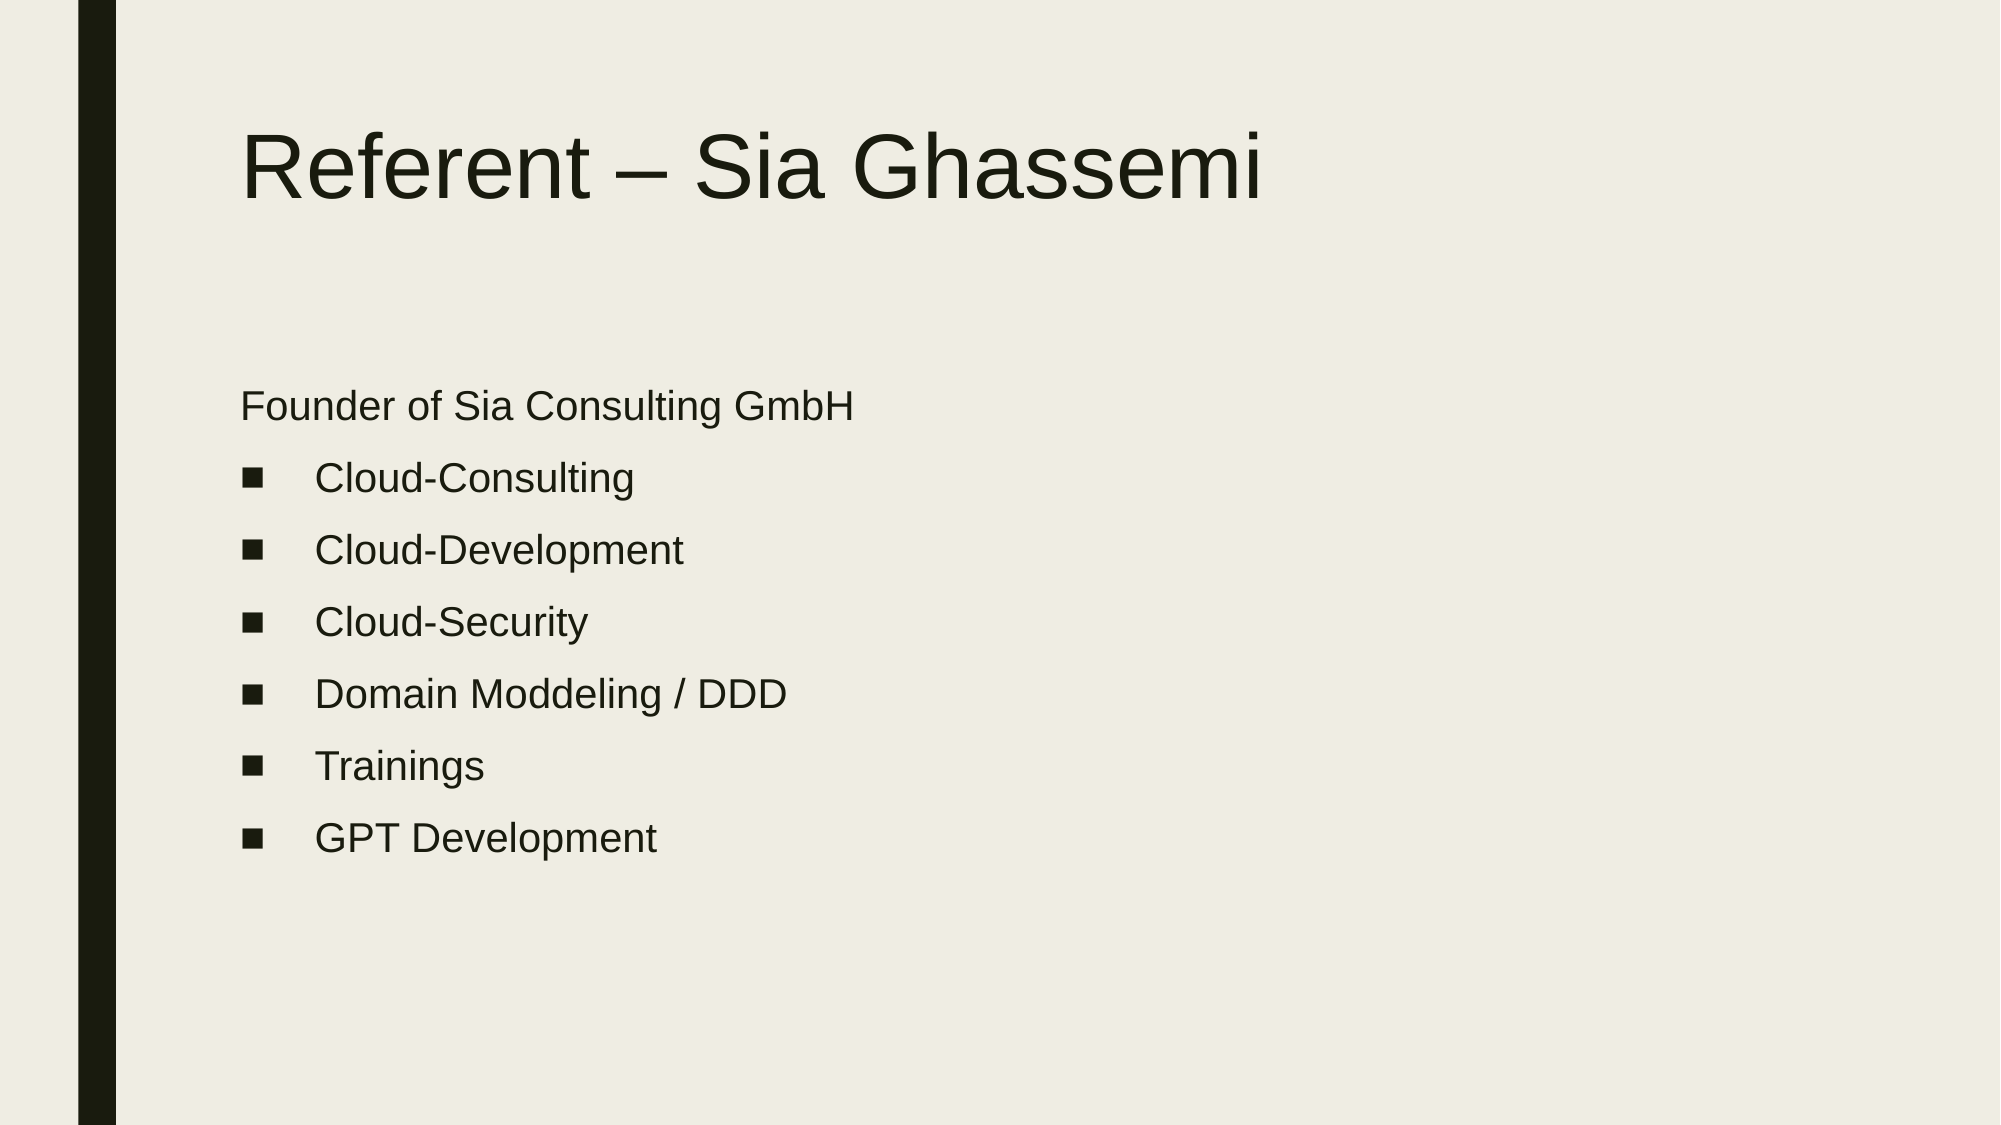

# Referent – Sia Ghassemi
Founder of Sia Consulting GmbH
 Cloud-Consulting
 Cloud-Development
 Cloud-Security
 Domain Moddeling / DDD
 Trainings
 GPT Development